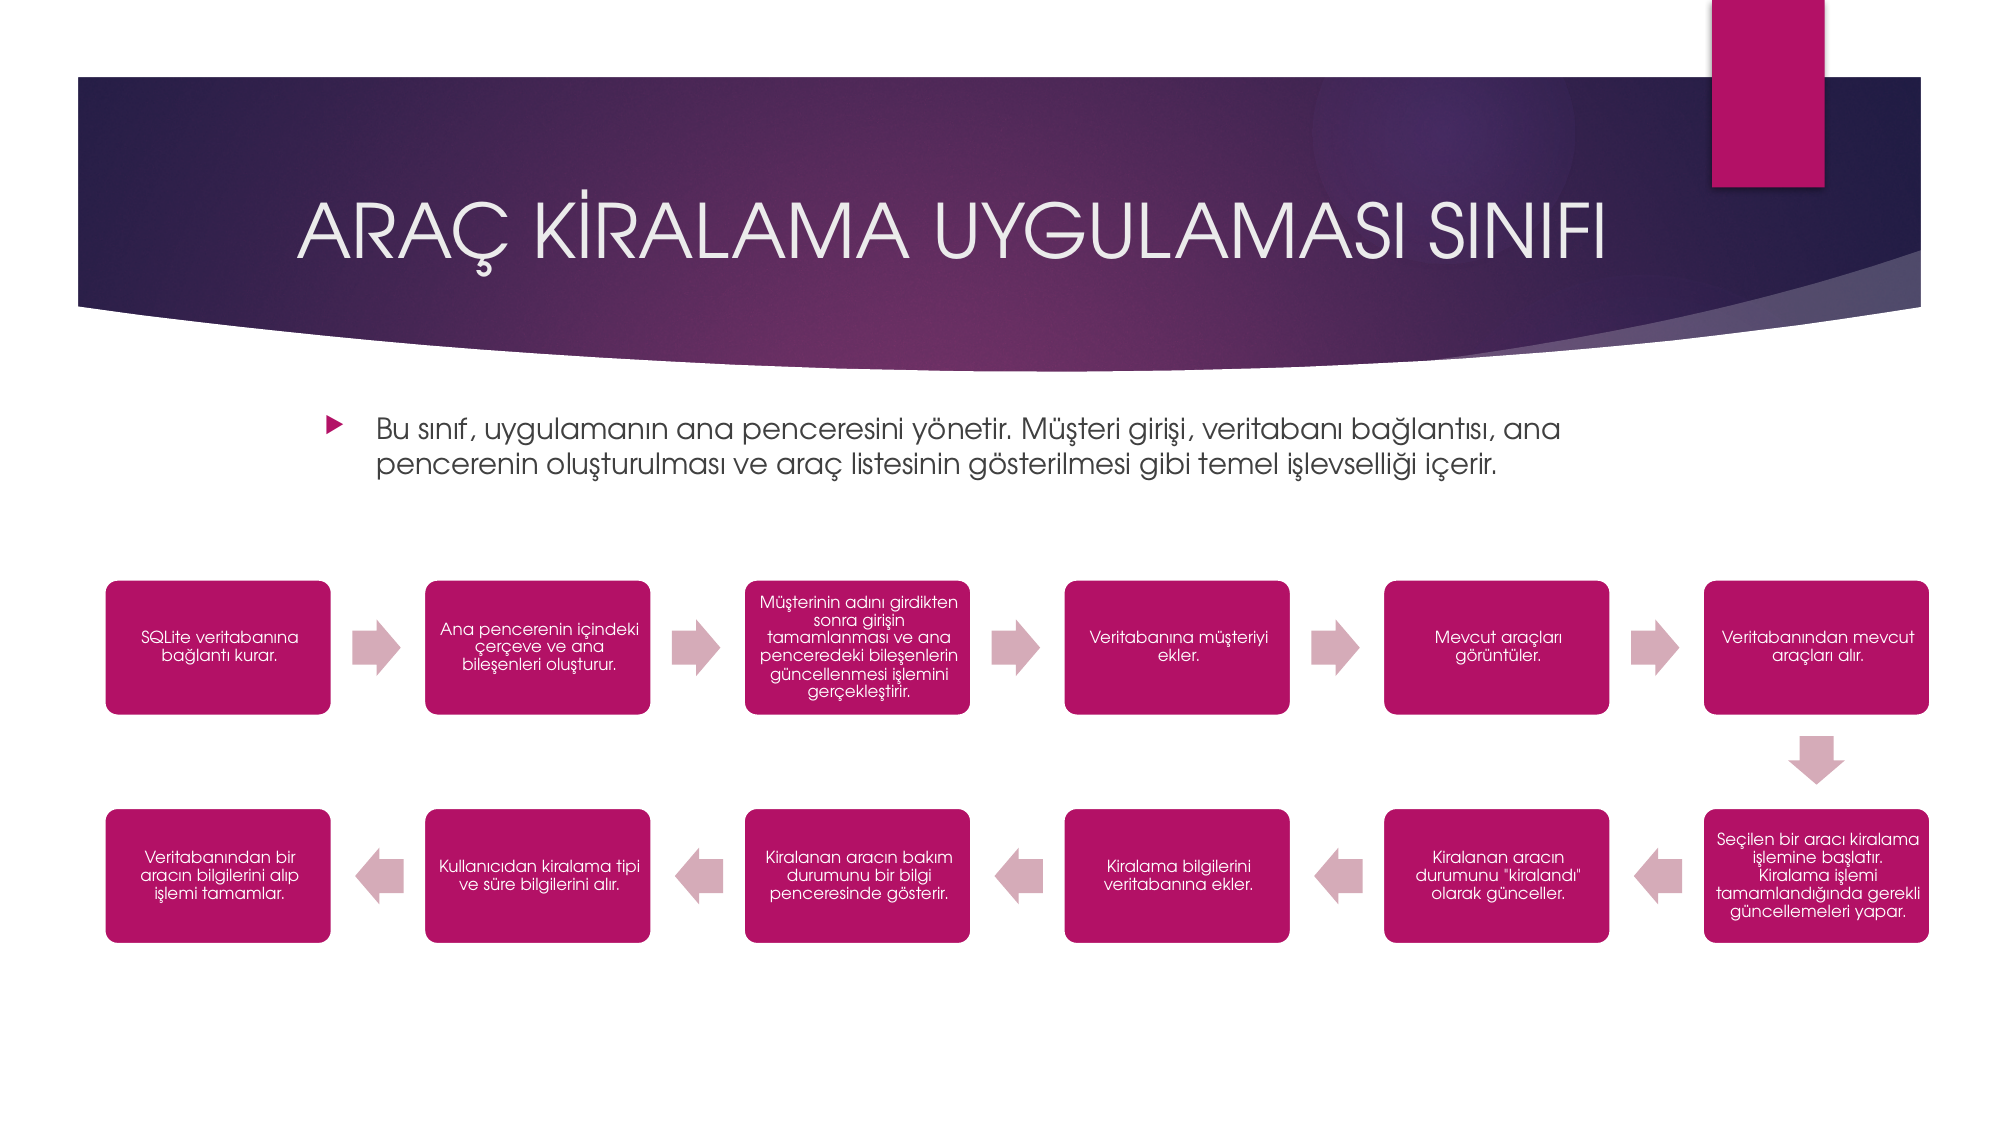

# ARAÇ KİRALAMA UYGULAMASI SINIFI
Bu sınıf, uygulamanın ana penceresini yönetir. Müşteri girişi, veritabanı bağlantısı, ana pencerenin oluşturulması ve araç listesinin gösterilmesi gibi temel işlevselliği içerir.

SQLite veritabanına bağlantı kurar.

Ana pencerenin içindeki çerçeve ve ana bileşenleri oluşturur.

Müşterinin adını girdikten sonra girişin tamamlanması ve ana penceredeki bileşenlerin güncellenmesi işlemini gerçekleştirir.

Veritabanına müşteriyi ekler.

Mevcut araçları görüntüler.

Veritabanından mevcut araçları alır.

Seçilen bir aracı kiralama işlemine başlatır. Kiralama işlemi tamamlandığında gerekli güncellemeleri yapar.

Kiralanan aracın durumunu "kiralandı" olarak günceller.

Kiralama bilgilerini veritabanına ekler.

Kiralanan aracın bakım durumunu bir bilgi penceresinde gösterir.

Kullanıcıdan kiralama tipi ve süre bilgilerini alır.

Veritabanından bir aracın bilgilerini alıp işlemi tamamlar.